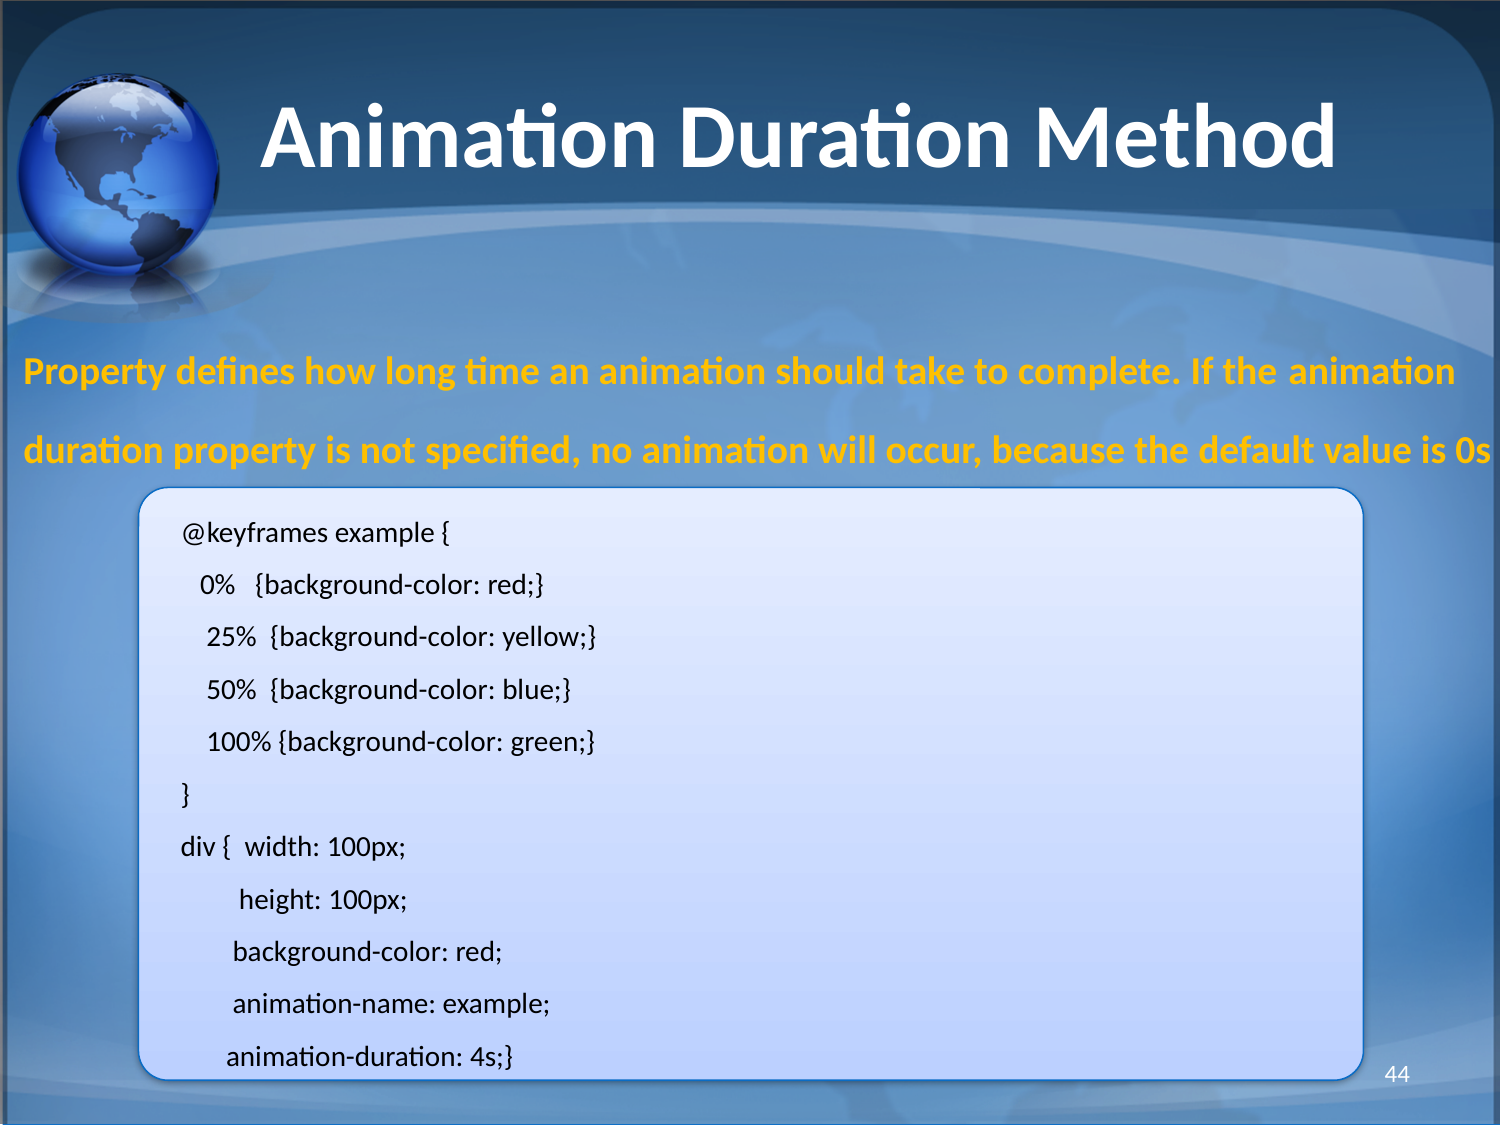

# Animation Duration Method
Property defines how long time an animation should take to complete. If the animation
duration property is not specified, no animation will occur, because the default value is 0s
@keyframes example {
   0%   {background-color: red;}
    25%  {background-color: yellow;}
    50%  {background-color: blue;}
    100% {background-color: green;}
}
div {  width: 100px;
         height: 100px;
        background-color: red;
        animation-name: example;
       animation-duration: 4s;}

44